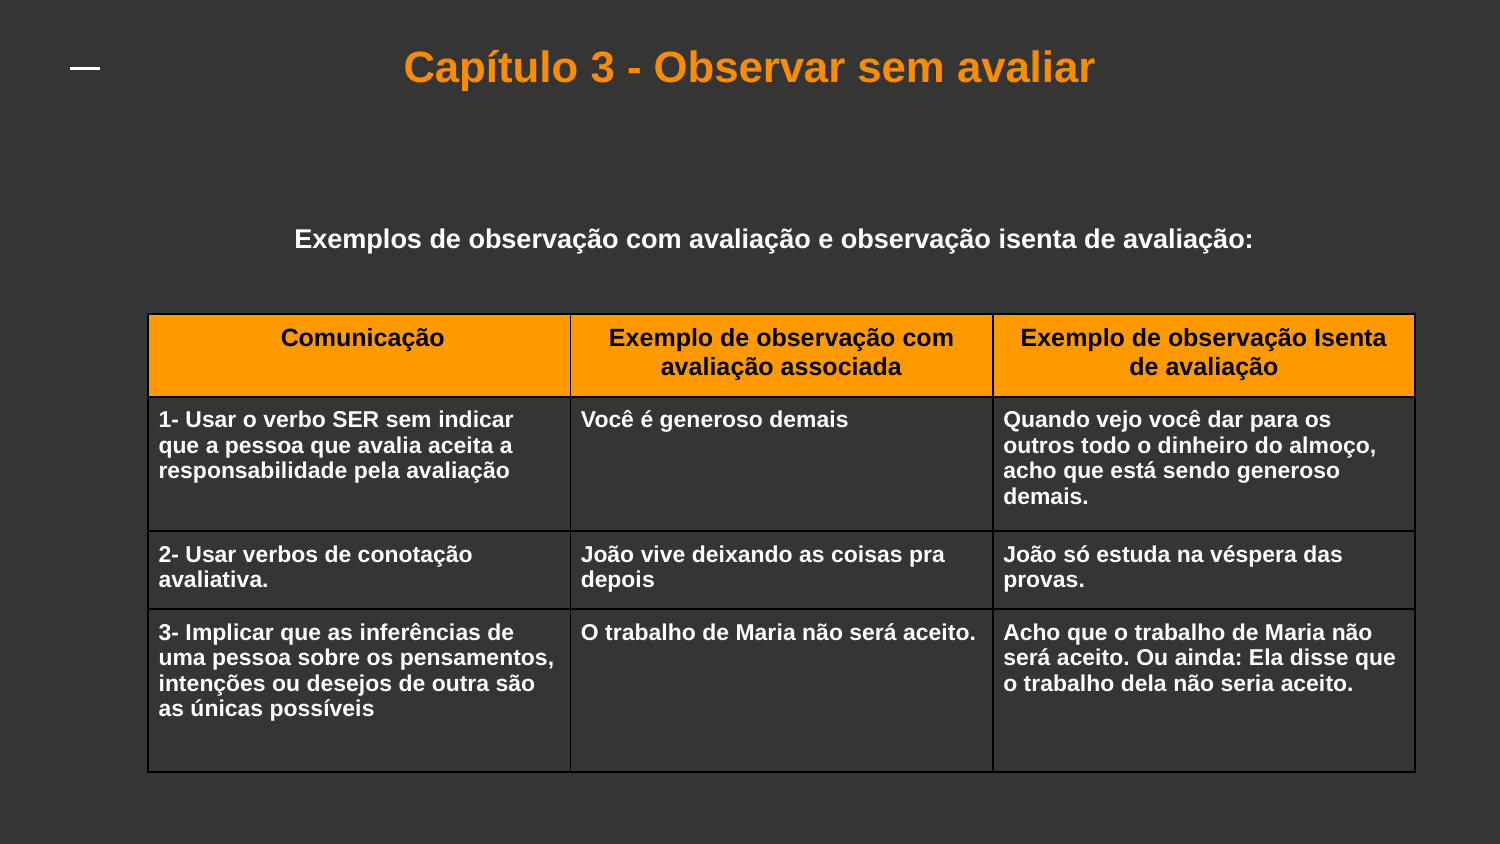

# Capítulo 3 - Observar sem avaliar

Exemplos de observação com avaliação e observação isenta de avaliação:

| Comunicação | Exemplo de observação com avaliação associada | Exemplo de observação Isenta de avaliação |
| --- | --- | --- |
| 1- Usar o verbo SER sem indicar que a pessoa que avalia aceita a responsabilidade pela avaliação | Você é generoso demais | Quando vejo você dar para os outros todo o dinheiro do almoço, acho que está sendo generoso demais. |
| 2- Usar verbos de conotação avaliativa. | João vive deixando as coisas pra depois | João só estuda na véspera das provas. |
| 3- Implicar que as inferências de uma pessoa sobre os pensamentos, intenções ou desejos de outra são as únicas possíveis | O trabalho de Maria não será aceito. | Acho que o trabalho de Maria não será aceito. Ou ainda: Ela disse que o trabalho dela não seria aceito. |